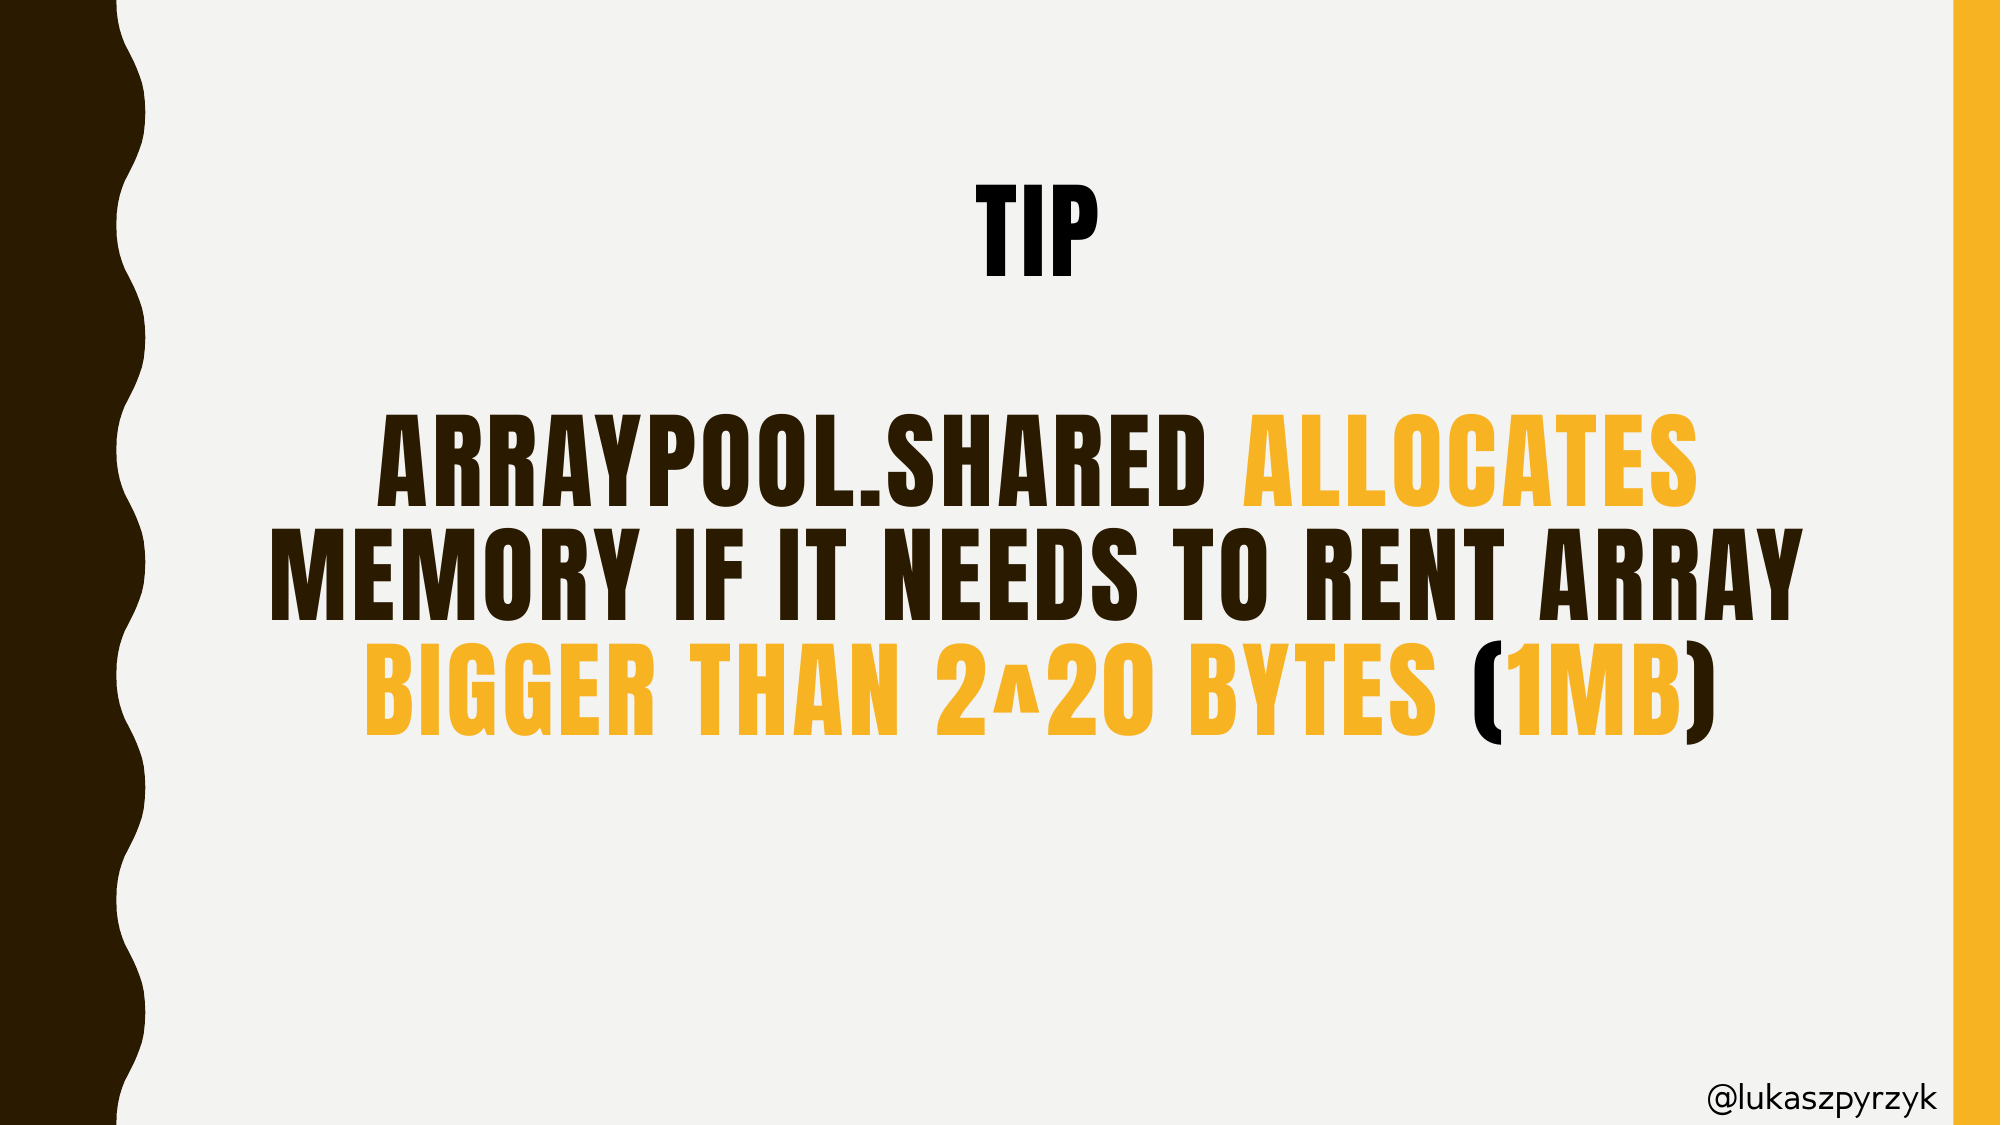

# TIP arraypool.shared allocates memory if it needs to rent array bigger than 2^20 bytes (1MB)
@lukaszpyrzyk